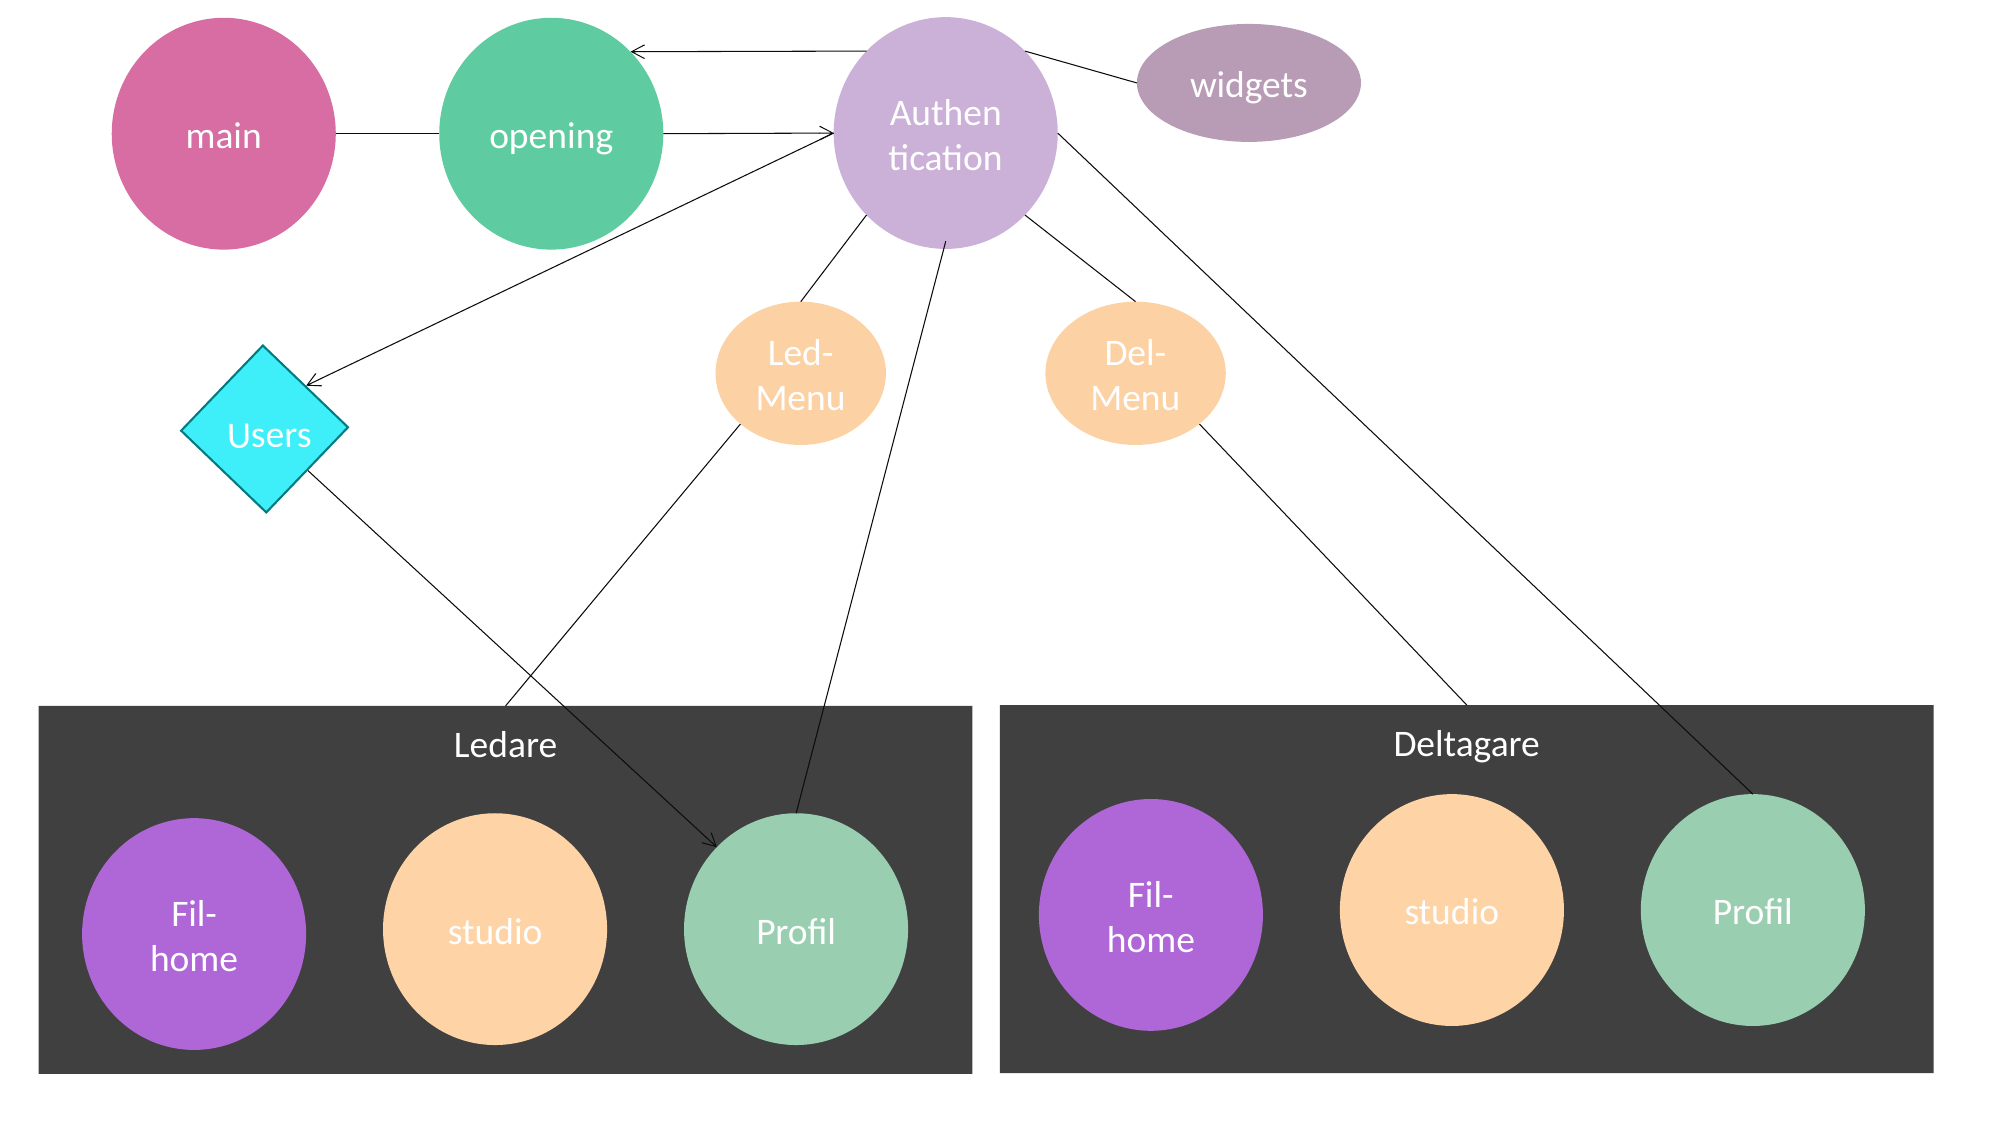

Authentication
main
opening
widgets
Del-Menu
Led-Menu
Users
Deltagare
Ledare
studio
Profil
Fil- home
studio
Profil
Fil- home